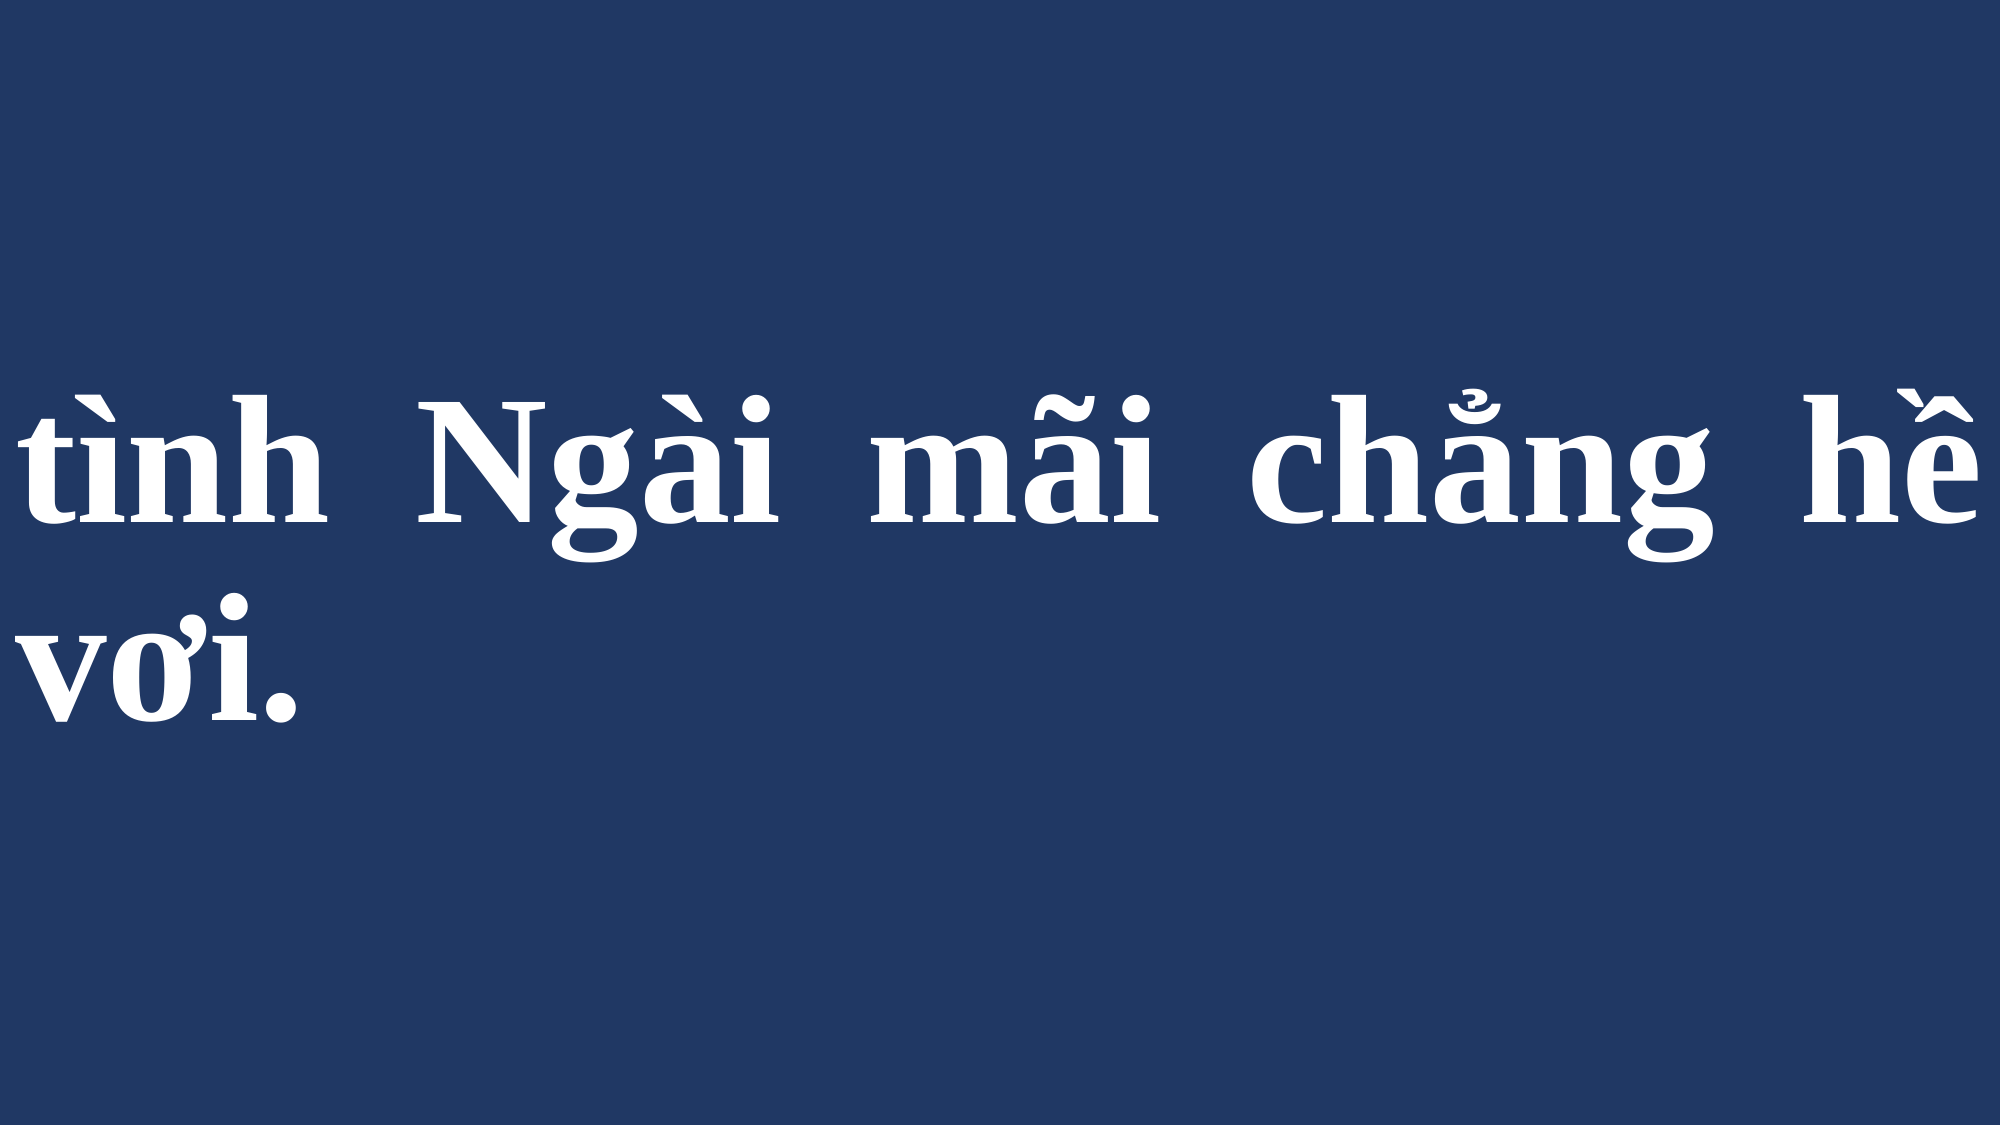

# tình Ngài mãi chẳng hề vơi.